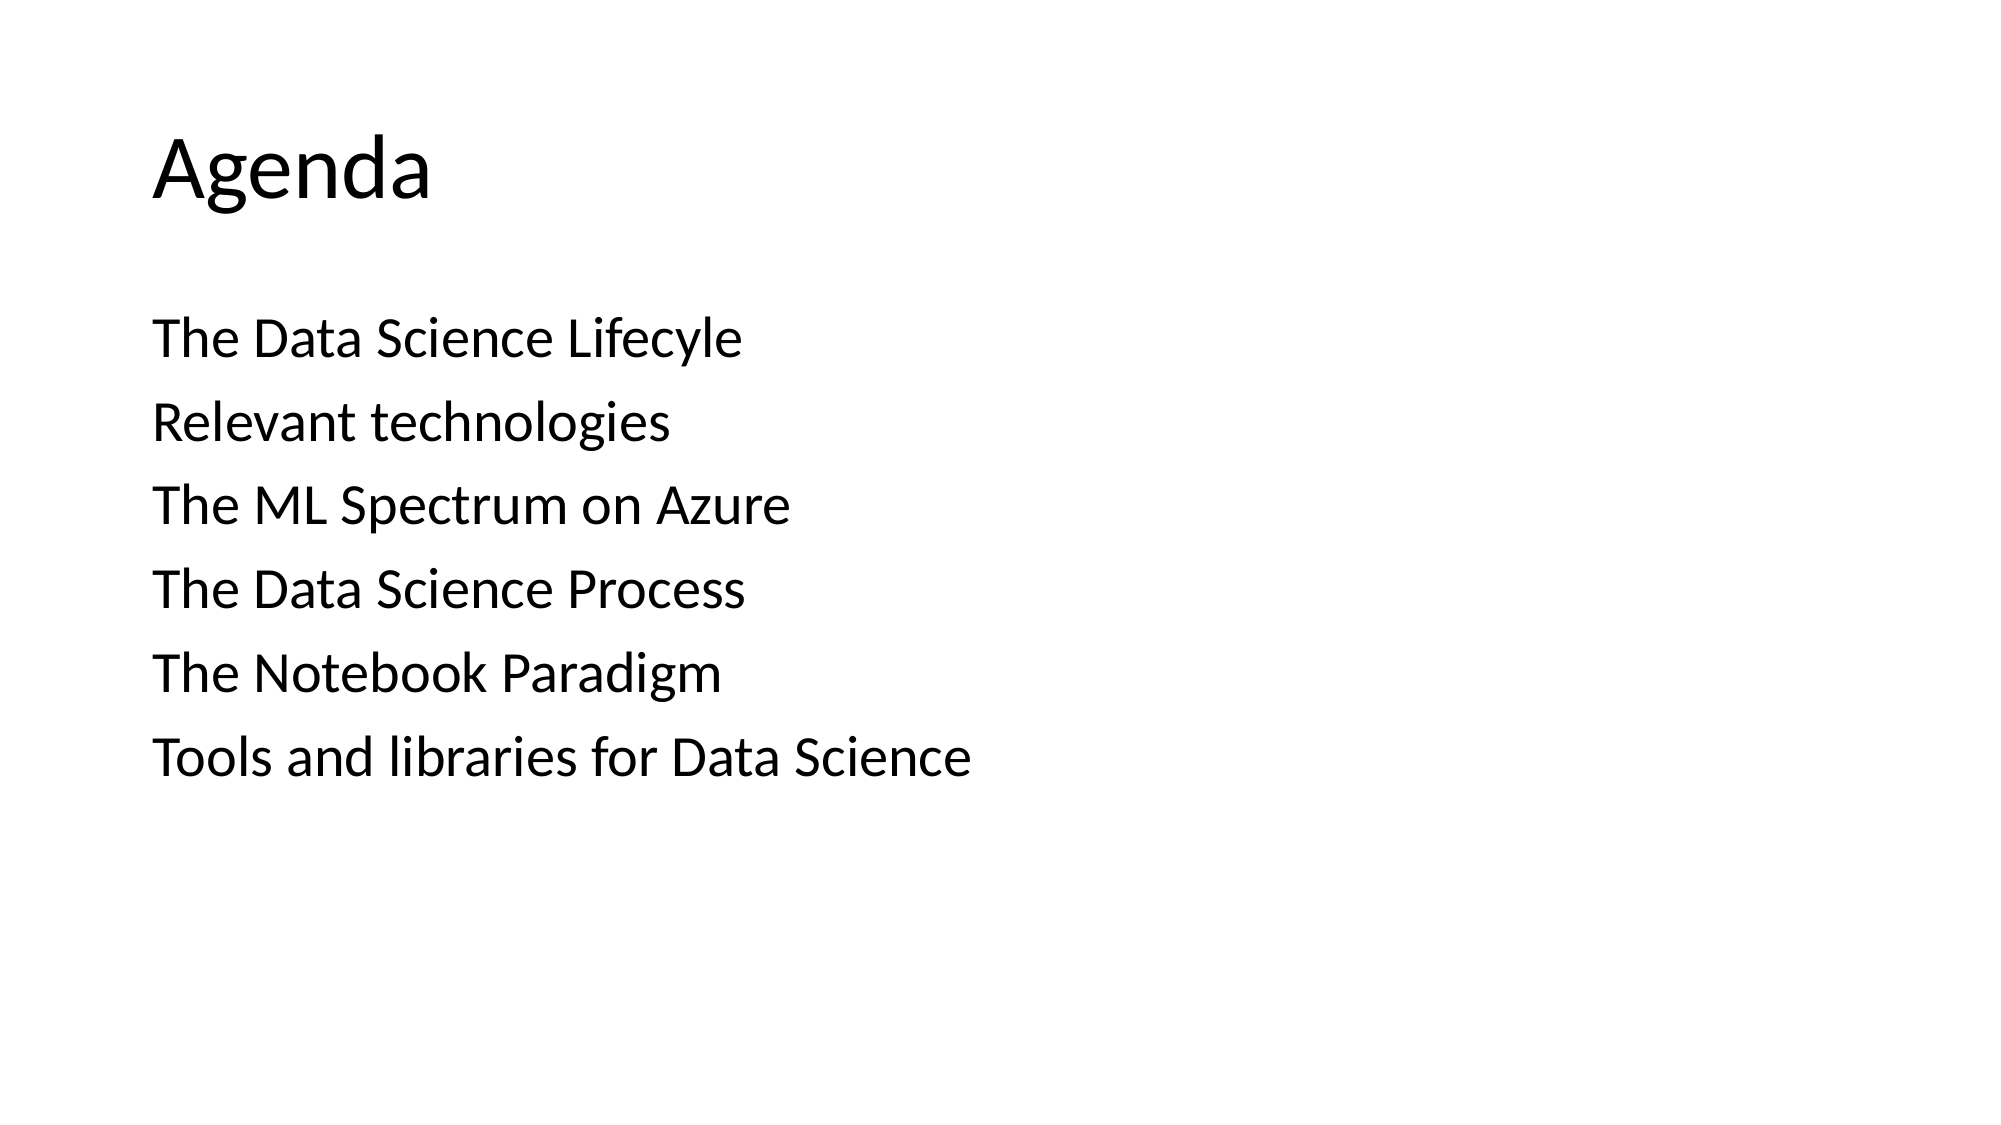

# Agenda
The Data Science Lifecyle
Relevant technologies
The ML Spectrum on Azure
The Data Science Process
The Notebook Paradigm
Tools and libraries for Data Science